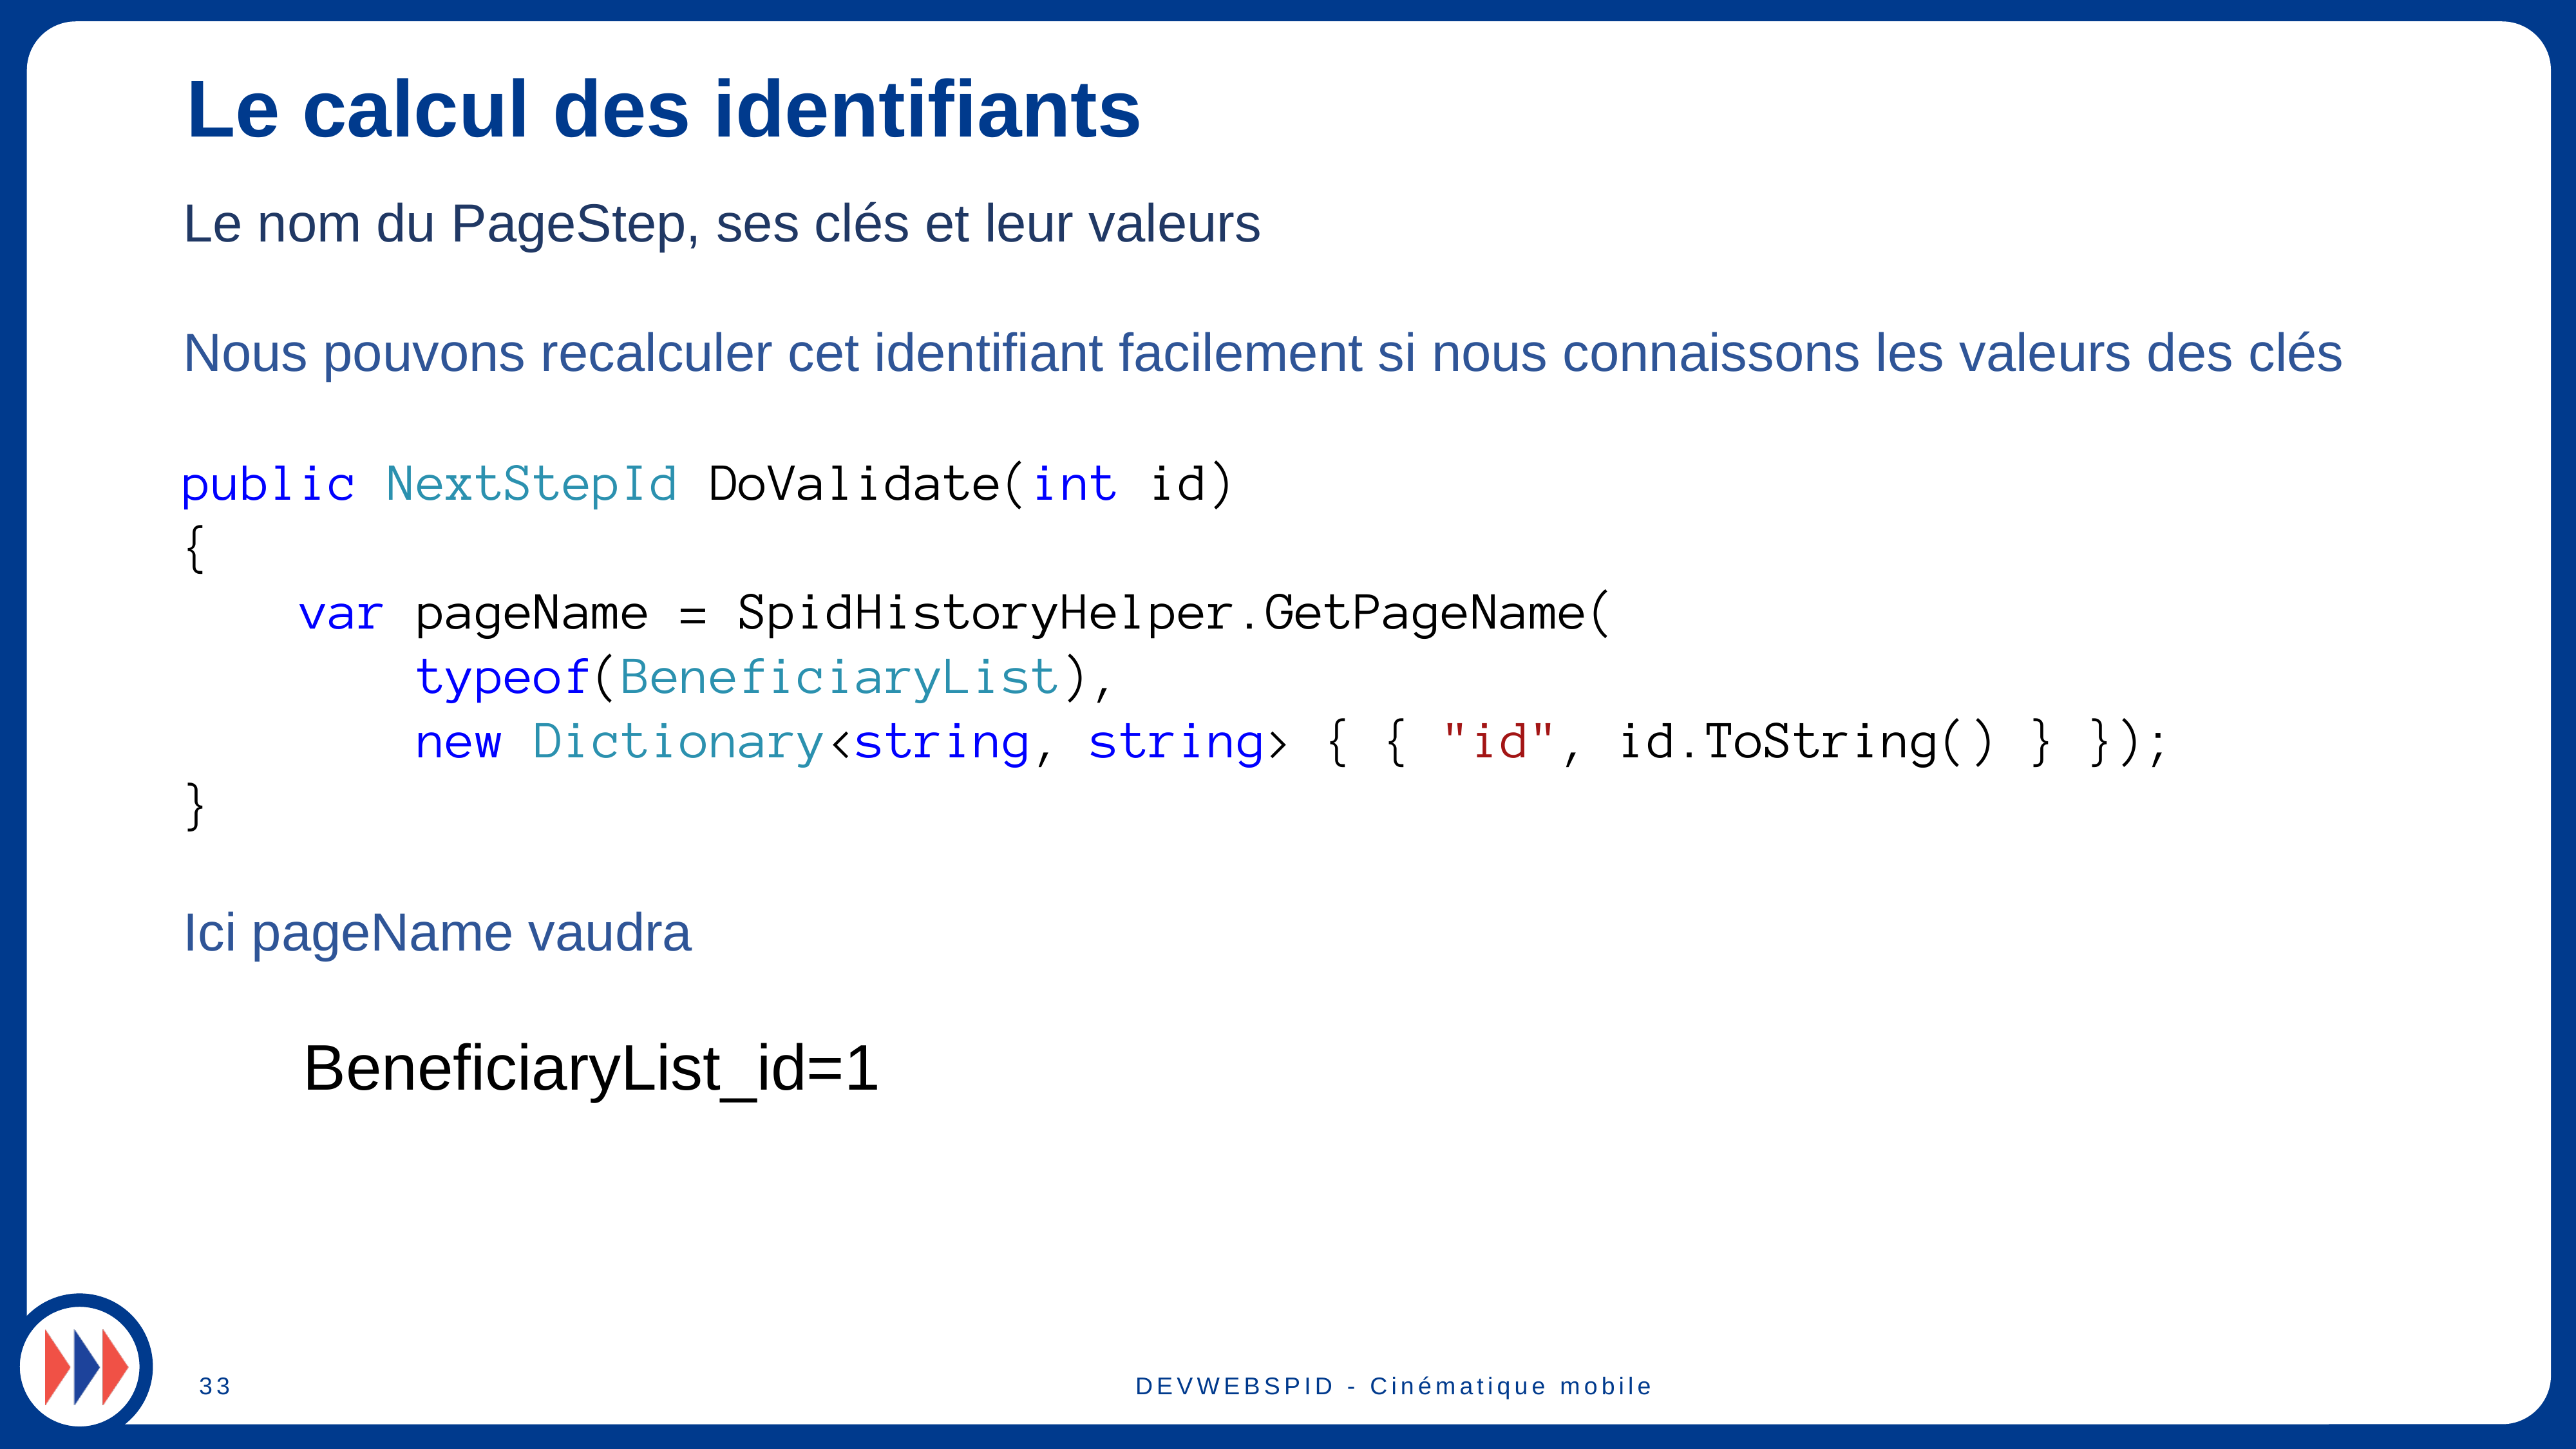

# Le calcul des identifiants
Le nom du PageStep, ses clés et leur valeurs

Nous pouvons recalculer cet identifiant facilement si nous connaissons les valeurs des clés

public NextStepId DoValidate(int id)
{
    var pageName = SpidHistoryHelper.GetPageName(
        typeof(BeneficiaryList),
        new Dictionary<string, string> { { "id", id.ToString() } });
}

Ici pageName vaudra

        BeneficiaryList_id=1
33
DEVWEBSPID - Cinématique mobile